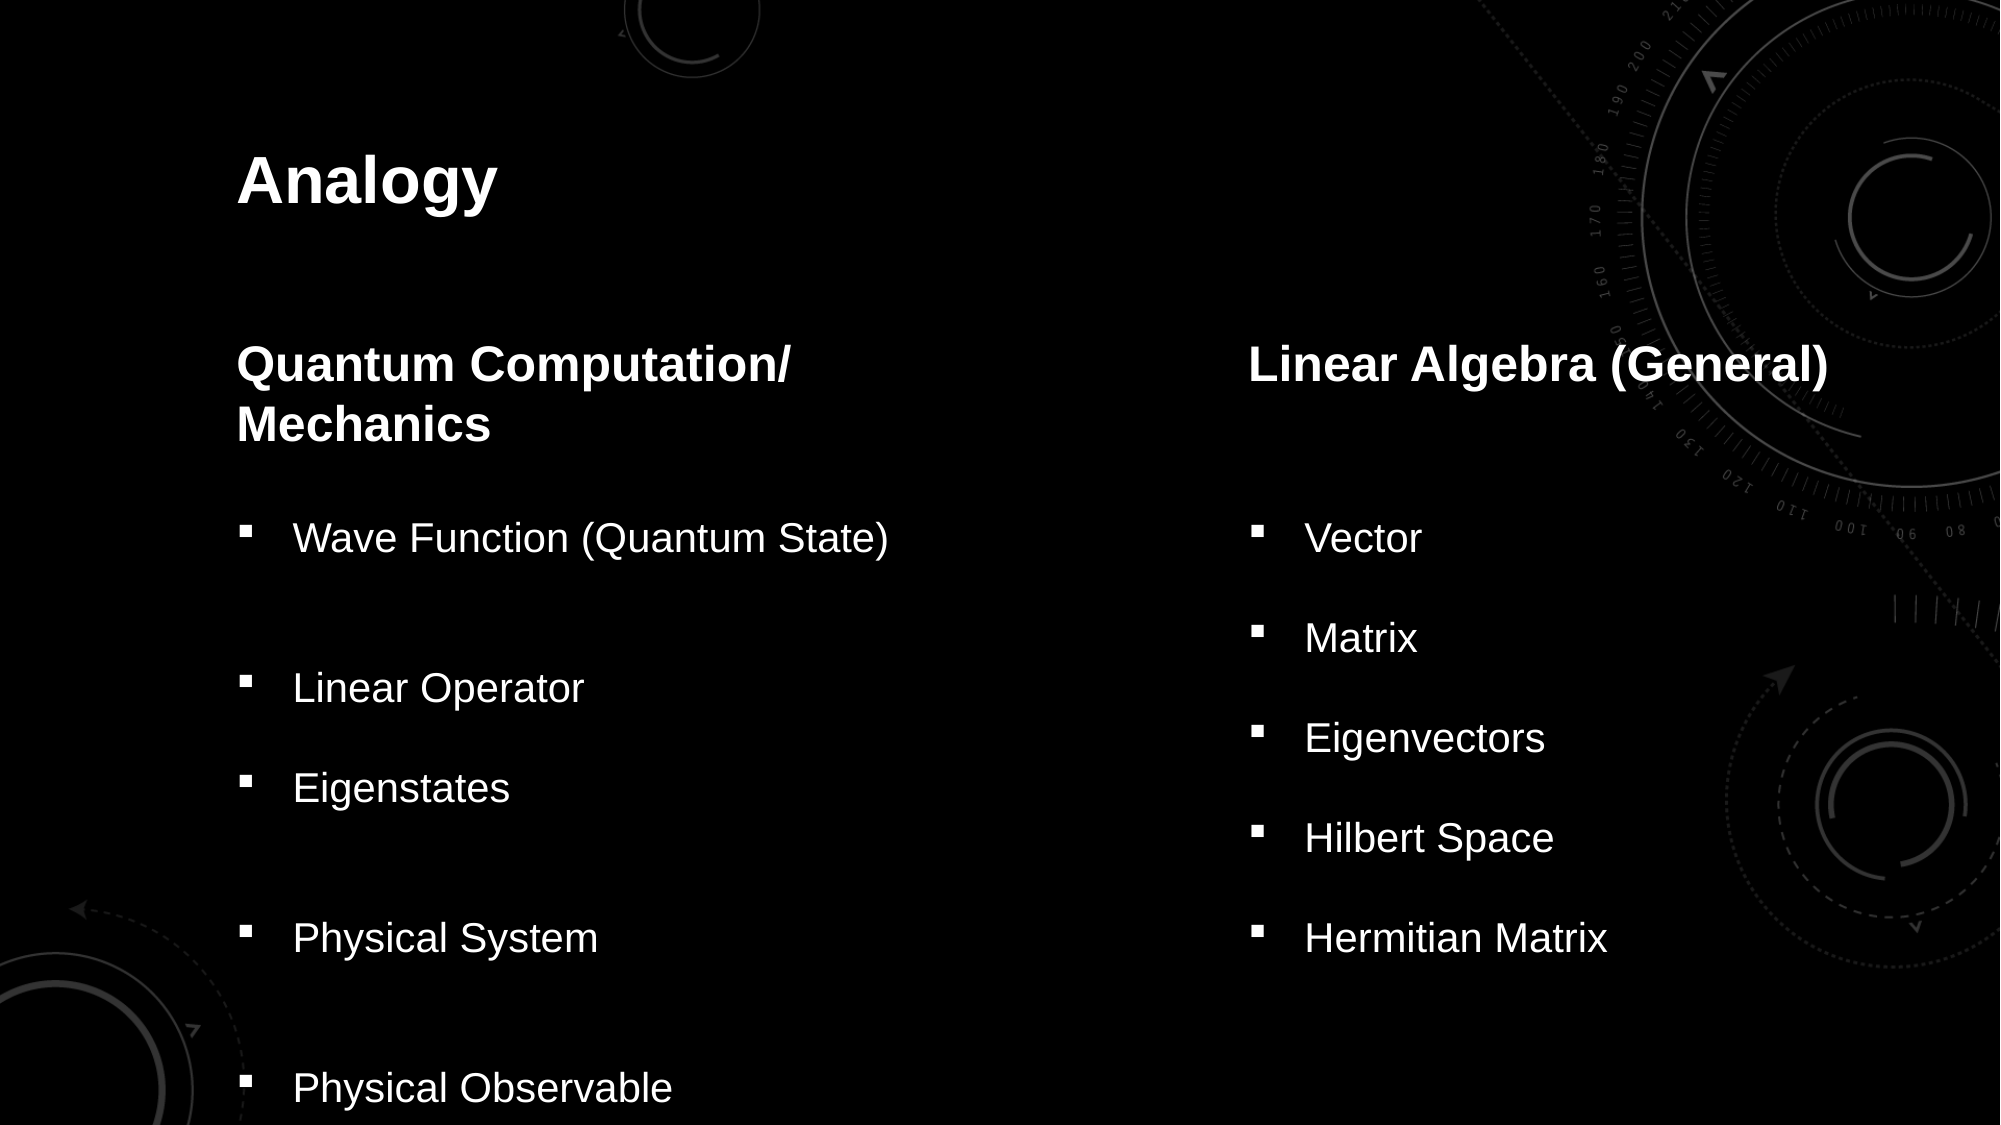

Analogy
Quantum Computation/
Mechanics

Wave Function (Quantum State)

Linear Operator

Eigenstates

Physical System

Physical Observable
Linear Algebra (General)

Vector

Matrix

Eigenvectors

Hilbert Space

Hermitian Matrix